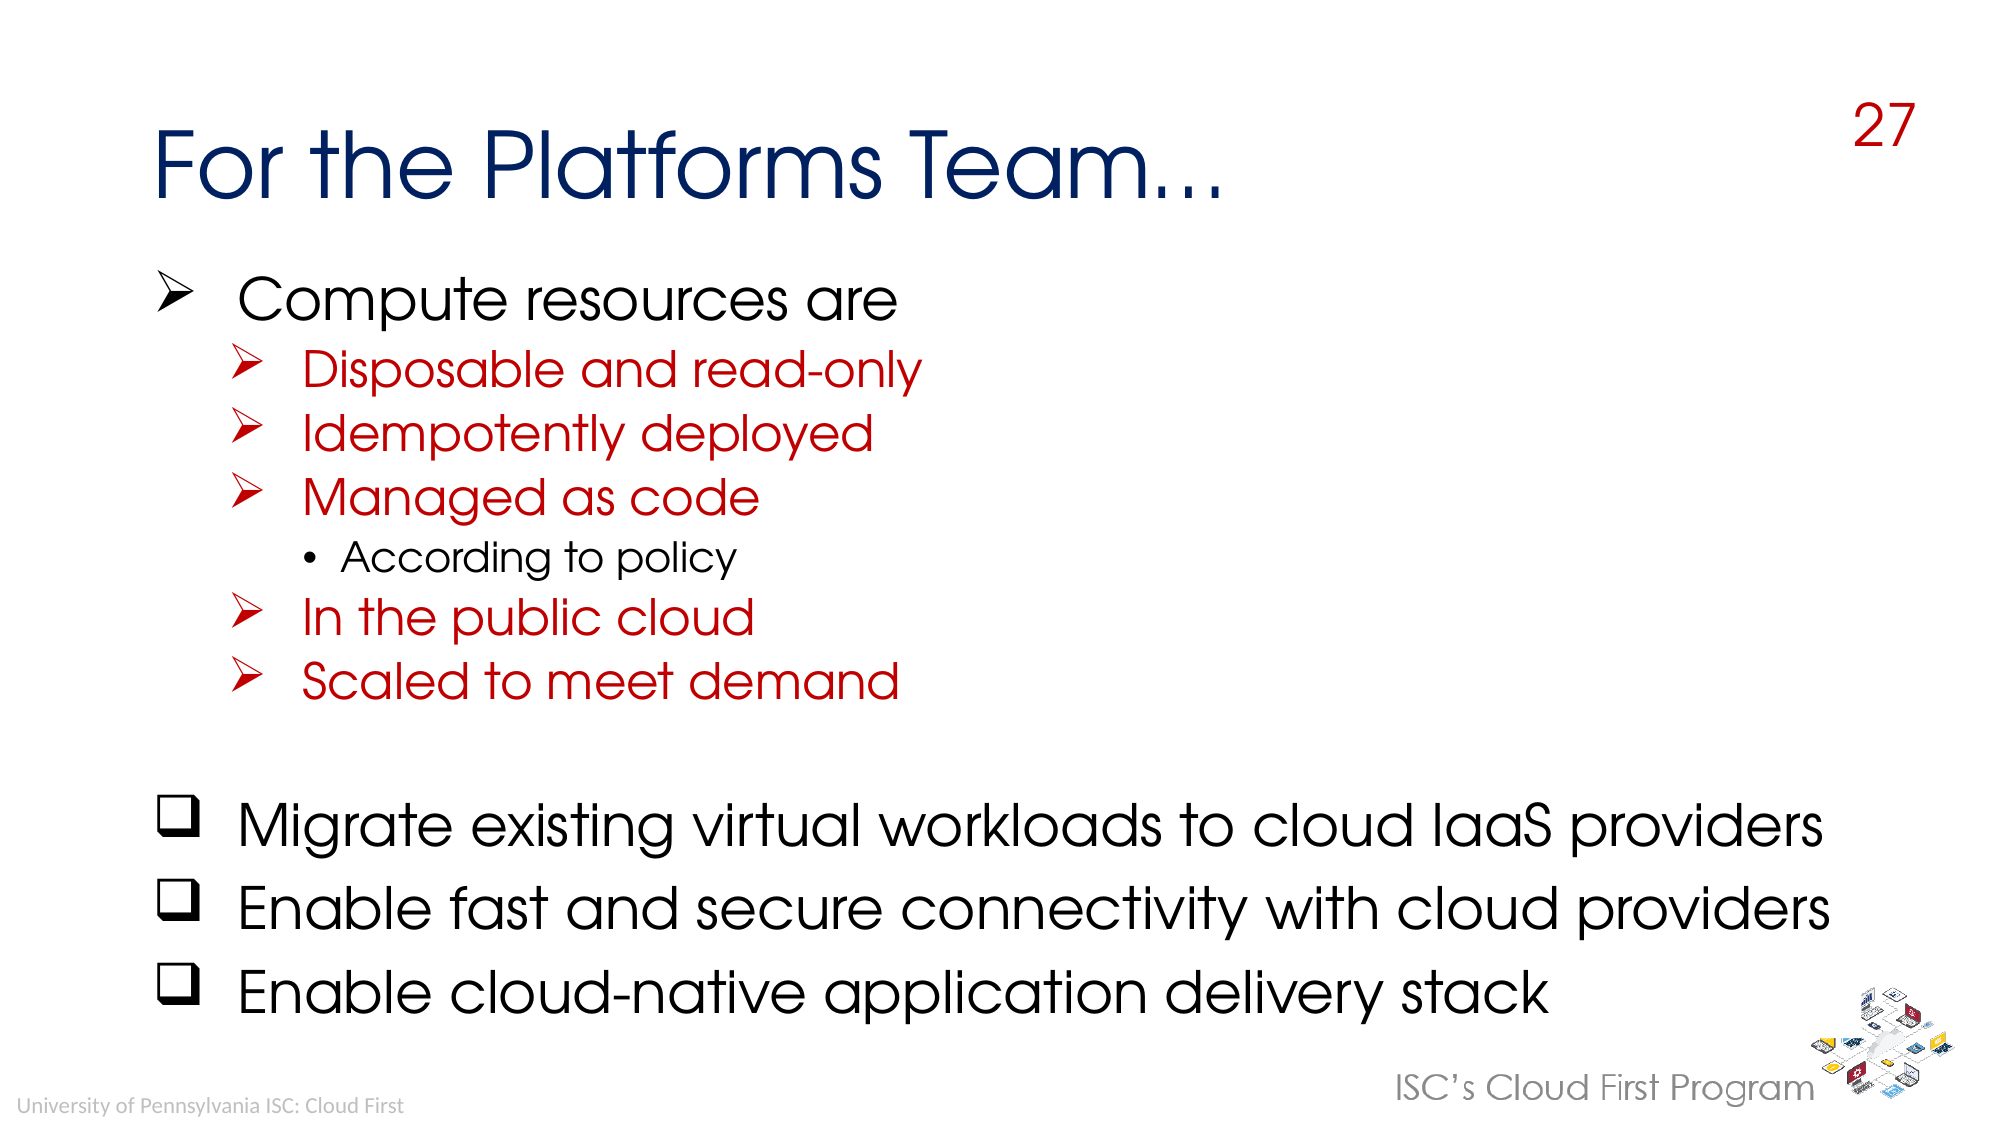

# For the Platforms Team…
Compute resources are
Disposable and read-only
Idempotently deployed
Managed as code
According to policy
In the public cloud
Scaled to meet demand

Migrate existing virtual workloads to cloud IaaS providers
Enable fast and secure connectivity with cloud providers
Enable cloud-native application delivery stack

Compute resources are
Carefully maintained
Built individually from images
Managed by hand
According to policy
In Penn’s datacenter
Scaled to meet peak usage